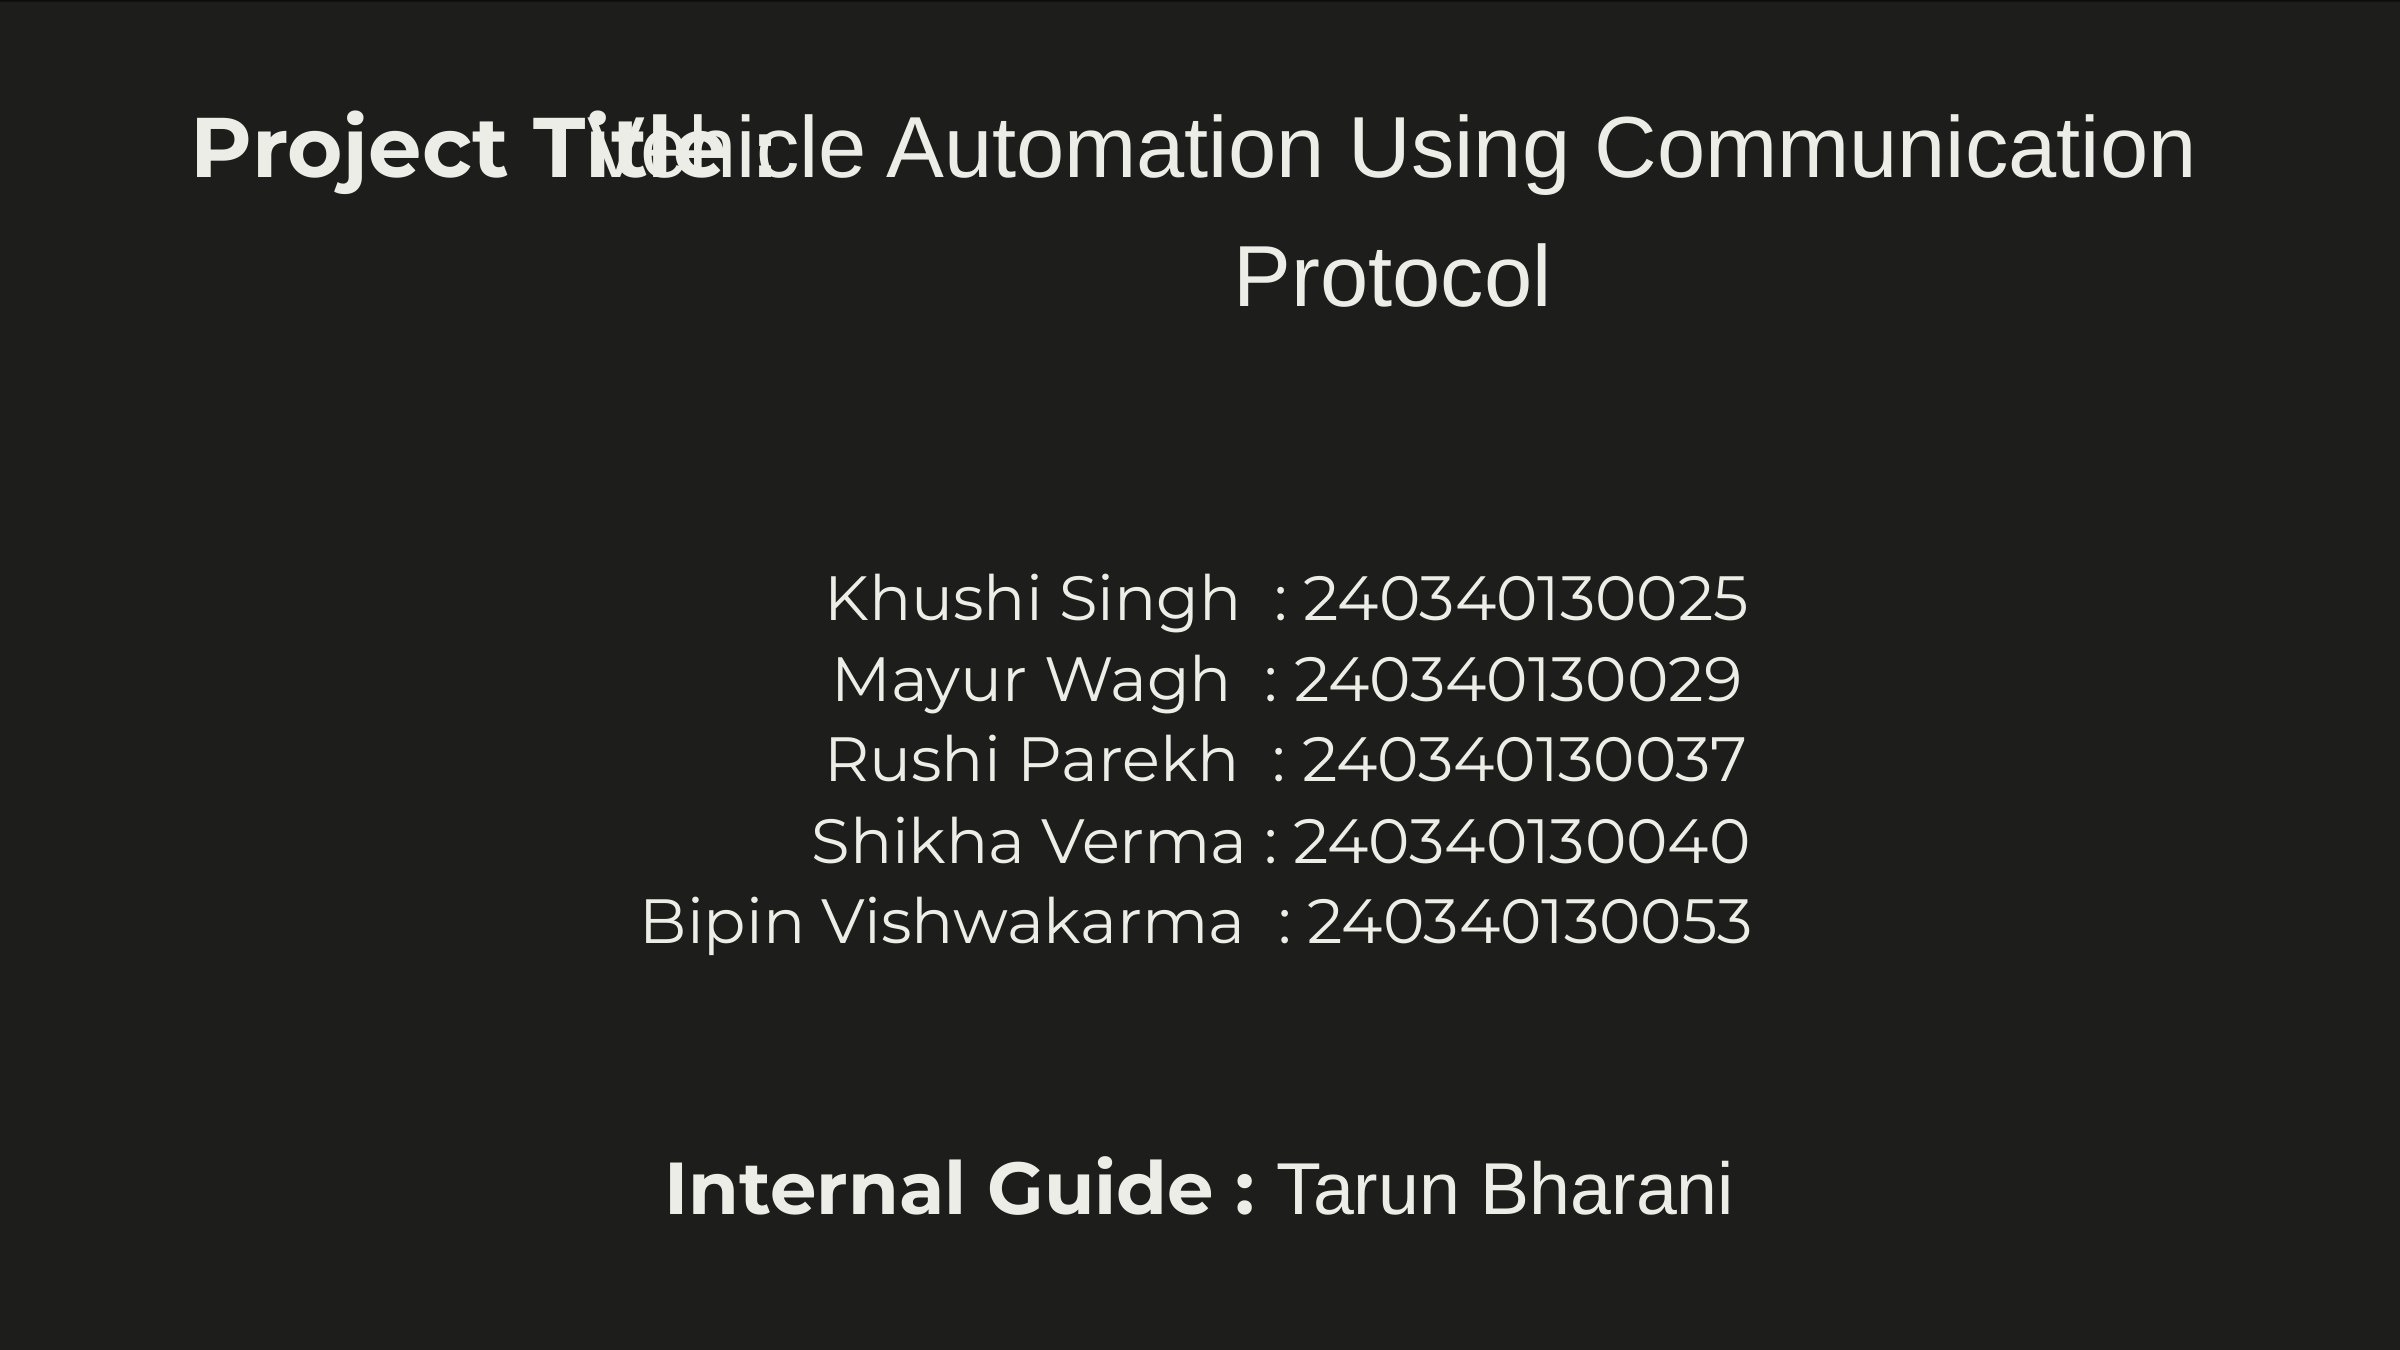

Project Title :
Vehicle Automation Using Communication Protocol

Khushi Singh  : 240340130025

Mayur Wagh  : 240340130029

Rushi Parekh  : 240340130037

Shikha Verma : 240340130040

Bipin Vishwakarma  : 240340130053

Internal Guide : Tarun Bharani